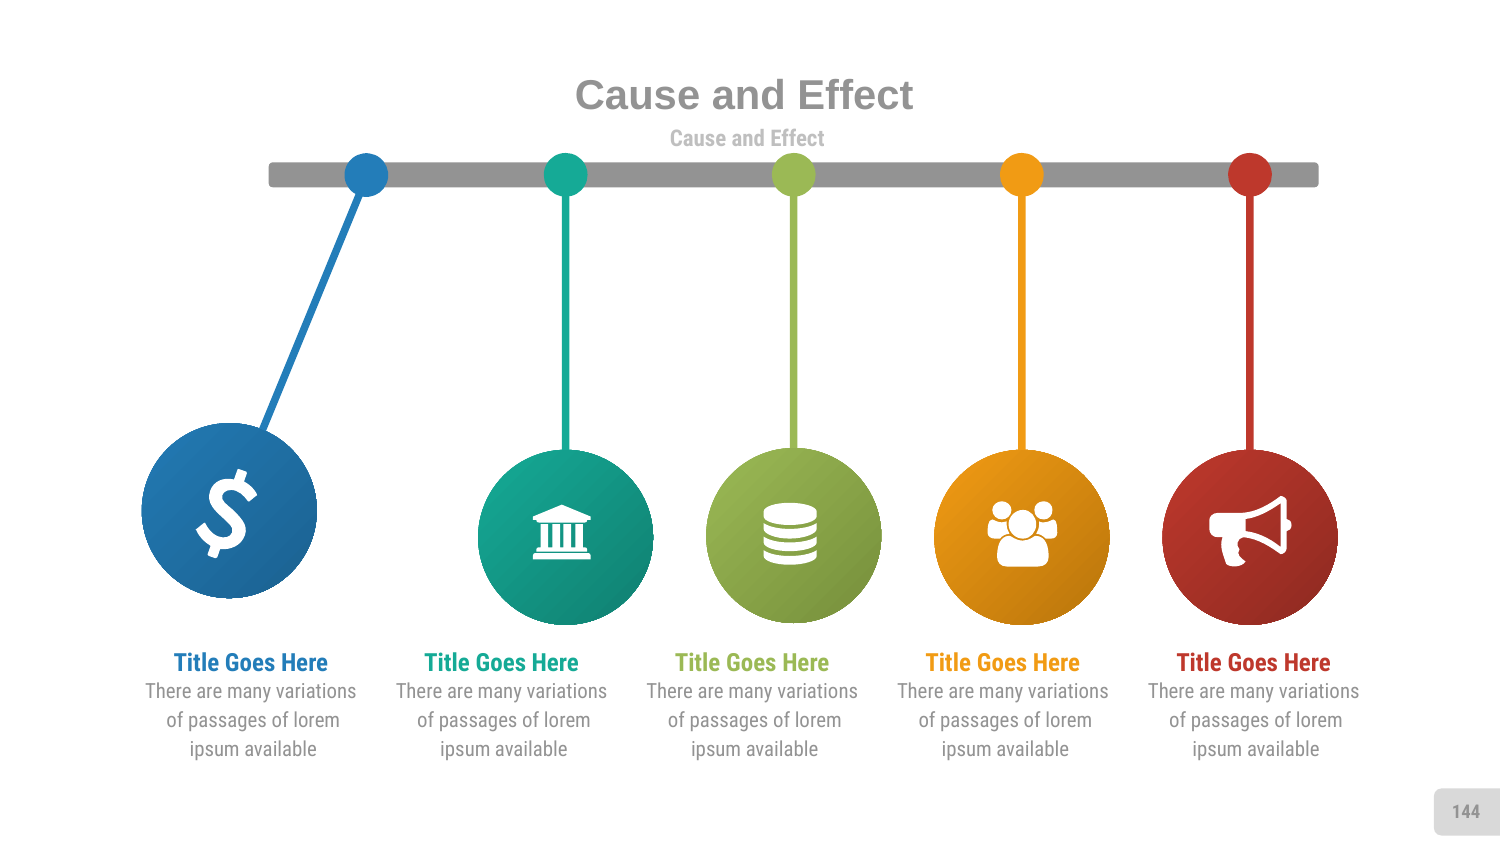

# Cause and Effect
Cause and Effect

Title Goes Here
There are many variations
 of passages of lorem
 ipsum available
Title Goes Here
There are many variations
 of passages of lorem
 ipsum available
Title Goes Here
There are many variations
 of passages of lorem
 ipsum available
Title Goes Here
There are many variations
 of passages of lorem
 ipsum available
Title Goes Here
There are many variations
 of passages of lorem
 ipsum available
144